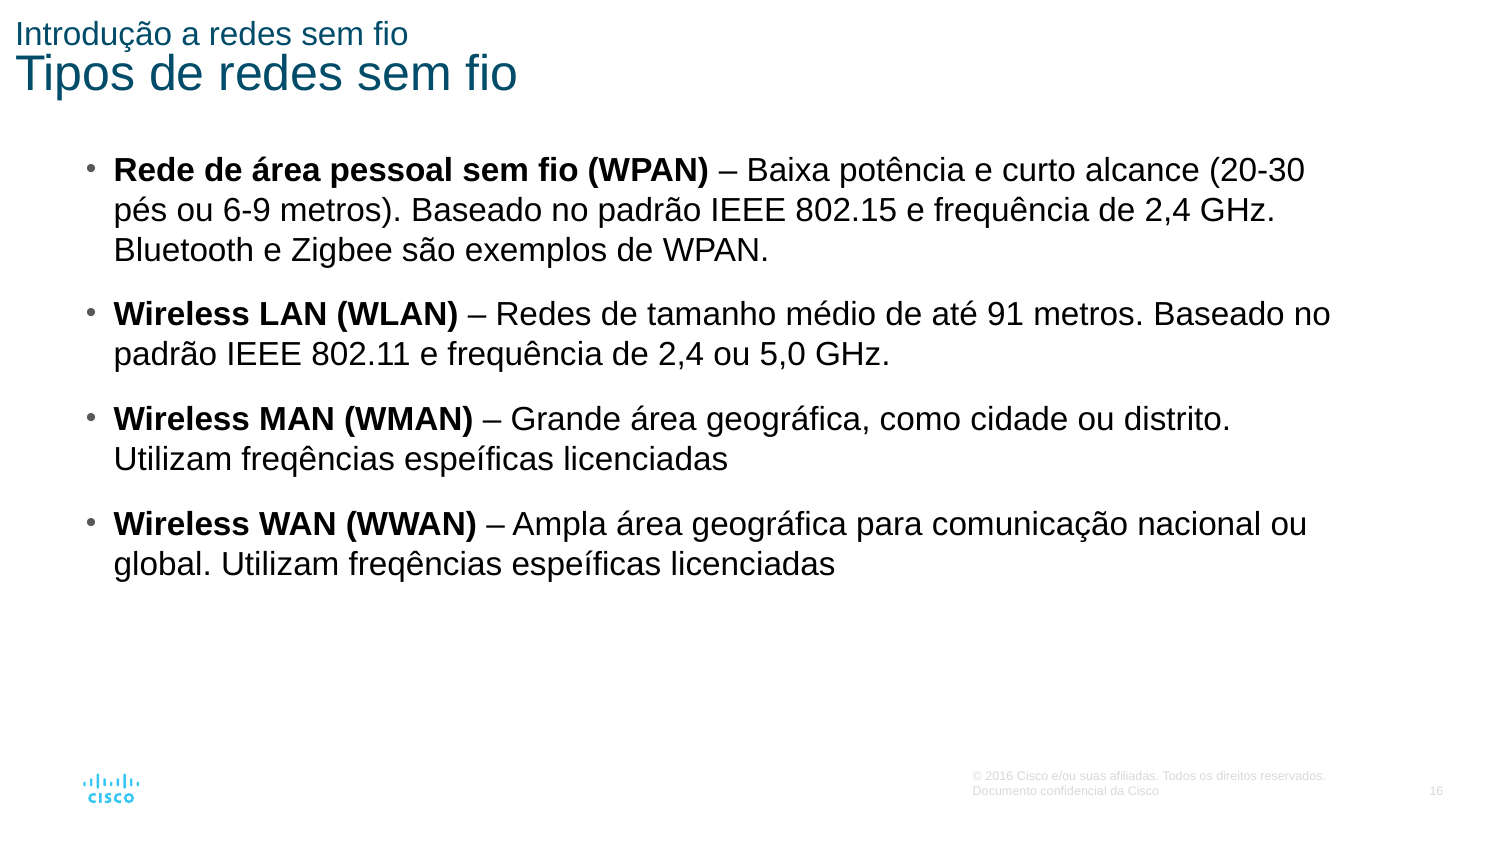

# Introdução a redes sem fio Tipos de redes sem fio
Rede de área pessoal sem fio (WPAN) – Baixa potência e curto alcance (20-30 pés ou 6-9 metros). Baseado no padrão IEEE 802.15 e frequência de 2,4 GHz. Bluetooth e Zigbee são exemplos de WPAN.
Wireless LAN (WLAN) – Redes de tamanho médio de até 91 metros. Baseado no padrão IEEE 802.11 e frequência de 2,4 ou 5,0 GHz.
Wireless MAN (WMAN) – Grande área geográfica, como cidade ou distrito. Utilizam freqências espeíficas licenciadas
Wireless WAN (WWAN) – Ampla área geográfica para comunicação nacional ou global. Utilizam freqências espeíficas licenciadas